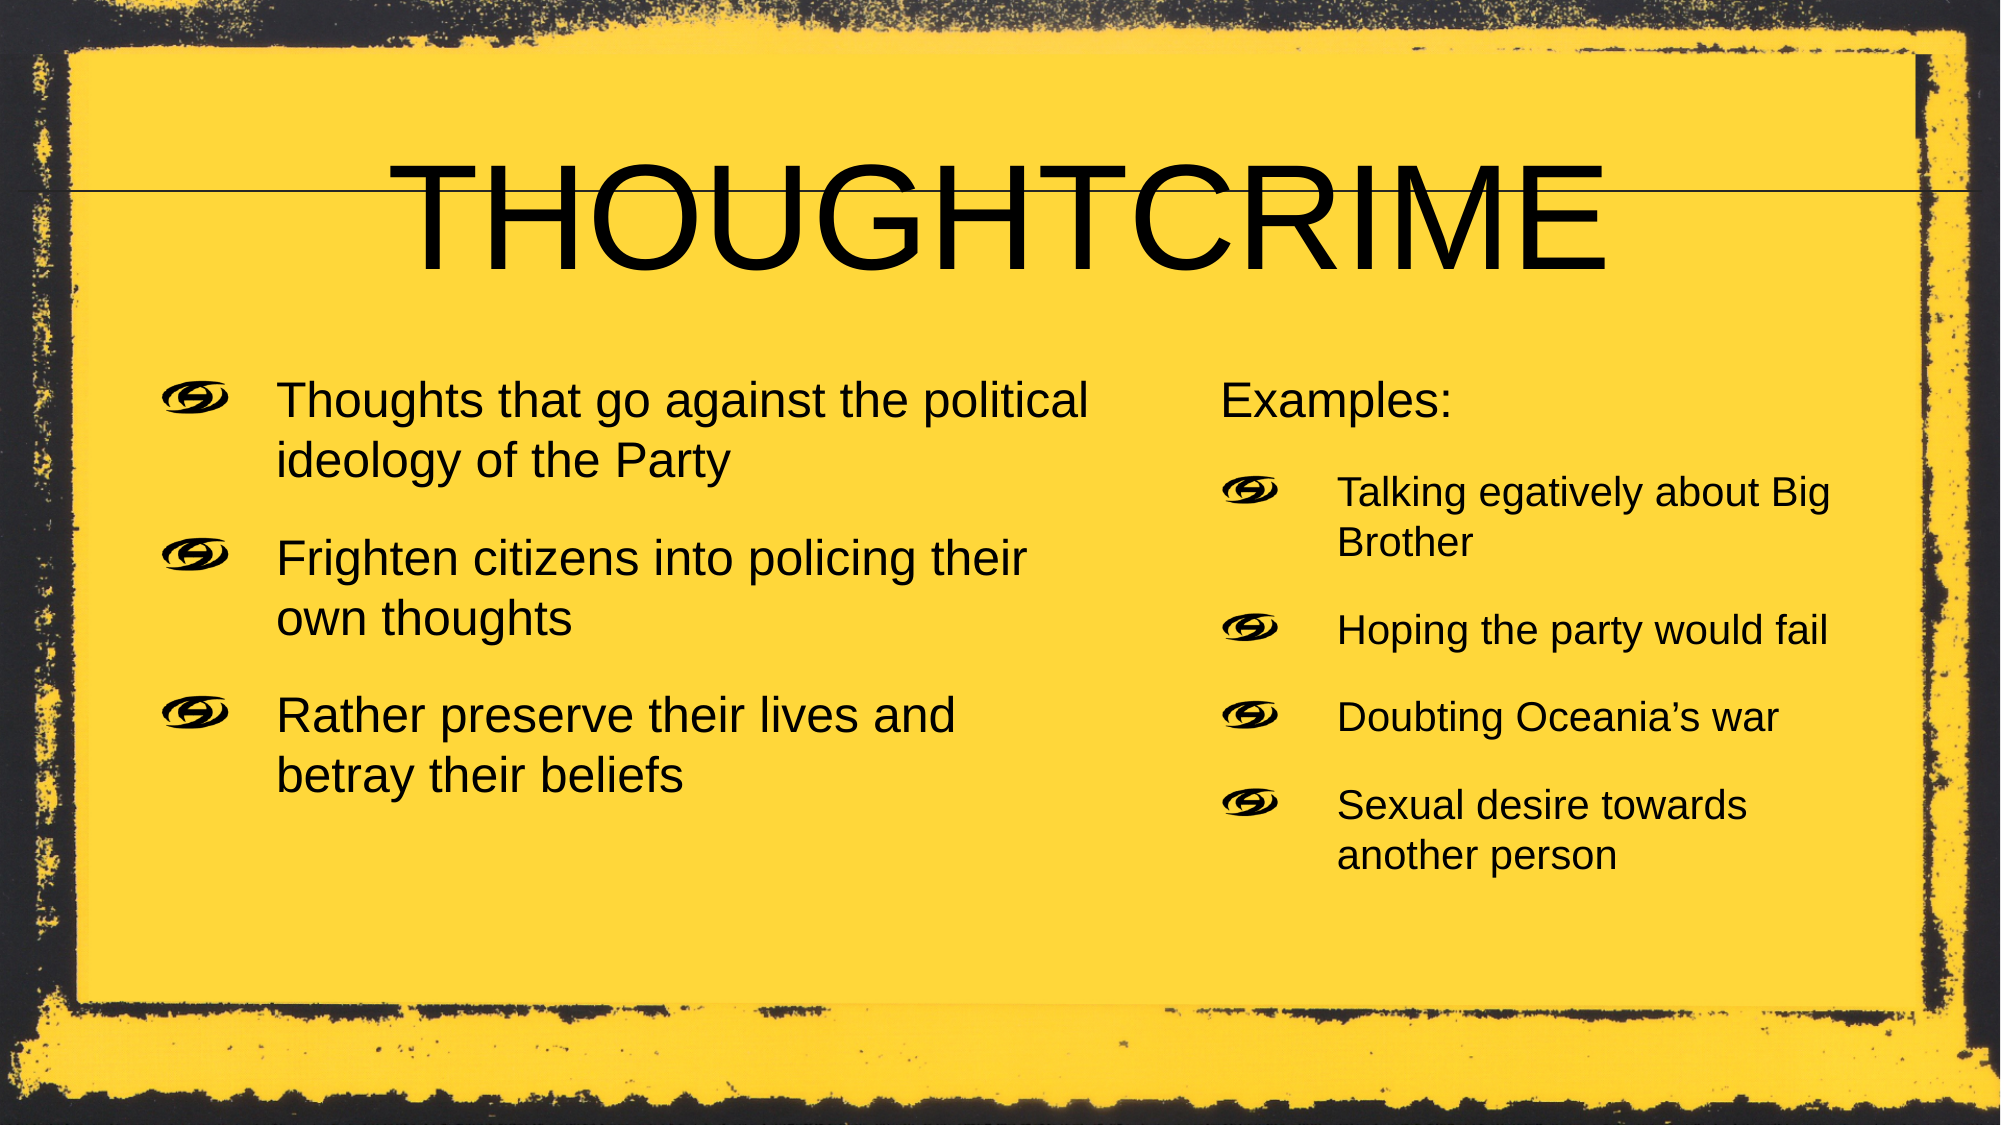

THOUGHTCRIME
Thoughts that go against the political ideology of the Party
Frighten citizens into policing their own thoughts
Rather preserve their lives and betray their beliefs
Examples:
Talking egatively about Big Brother
Hoping the party would fail
Doubting Oceania’s war
Sexual desire towards another person